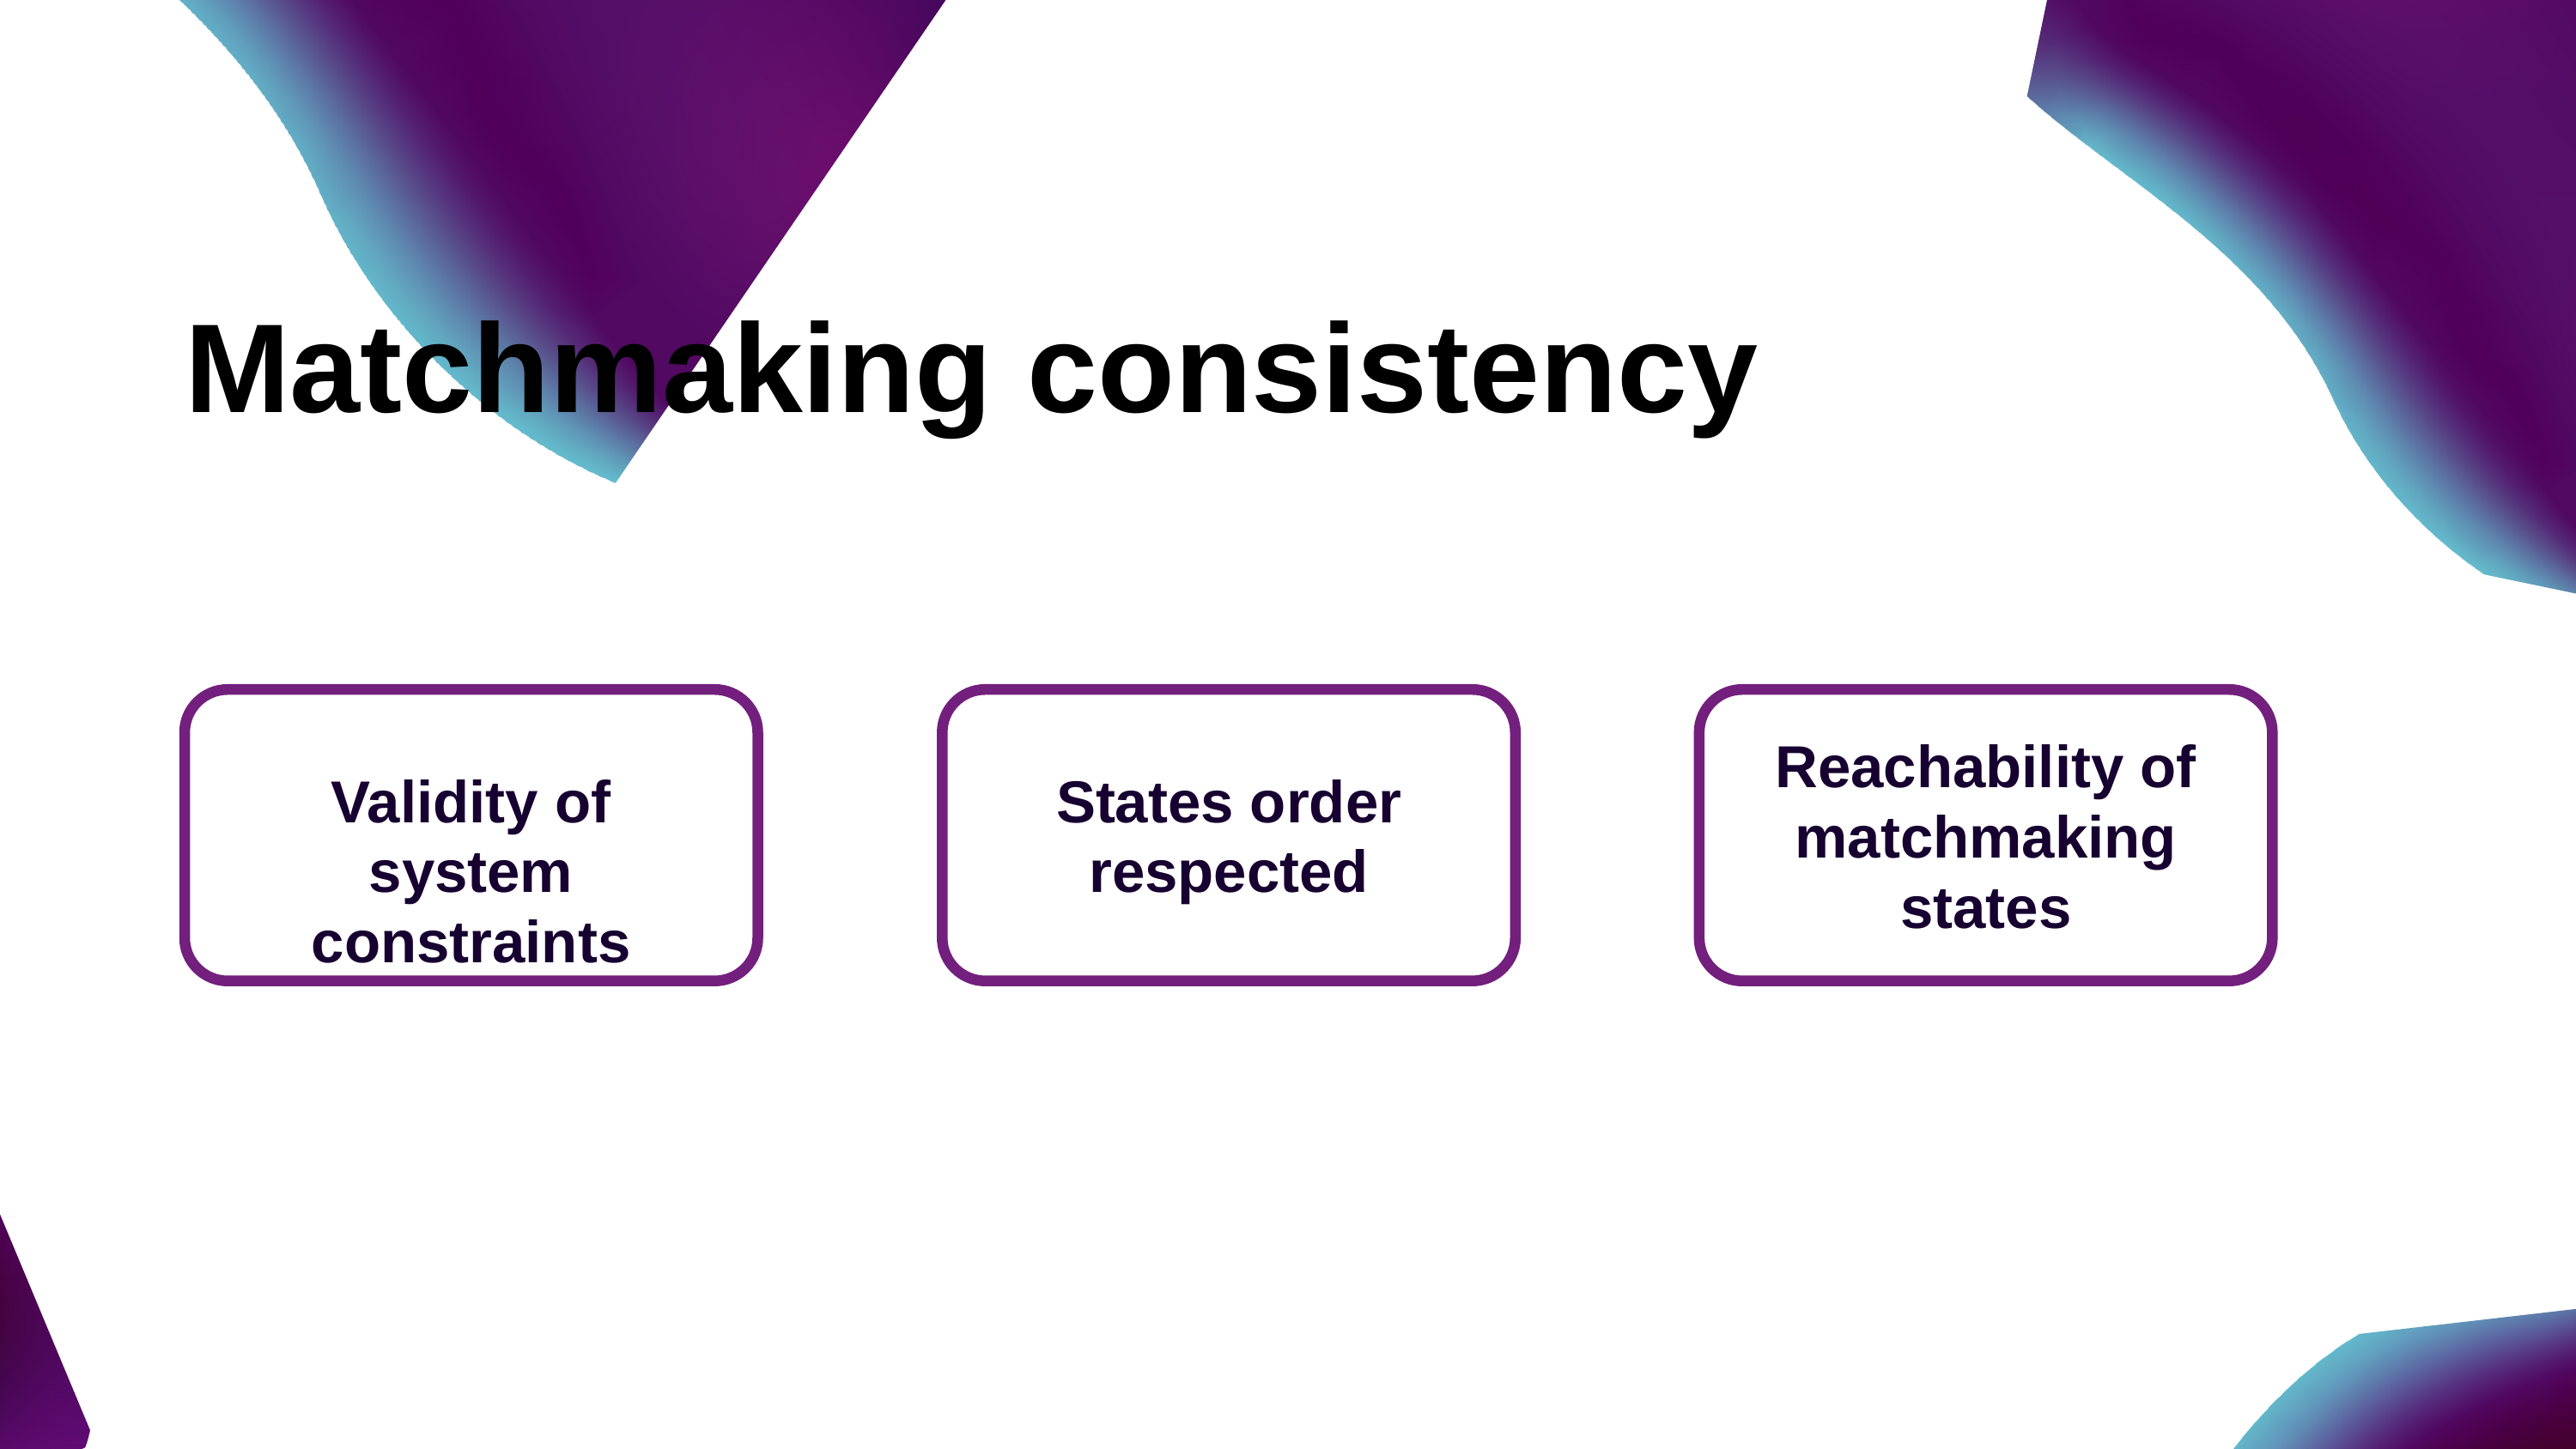

Matchmaking consistency

Reachability of matchmaking states
Validity of system constraints
States order respected